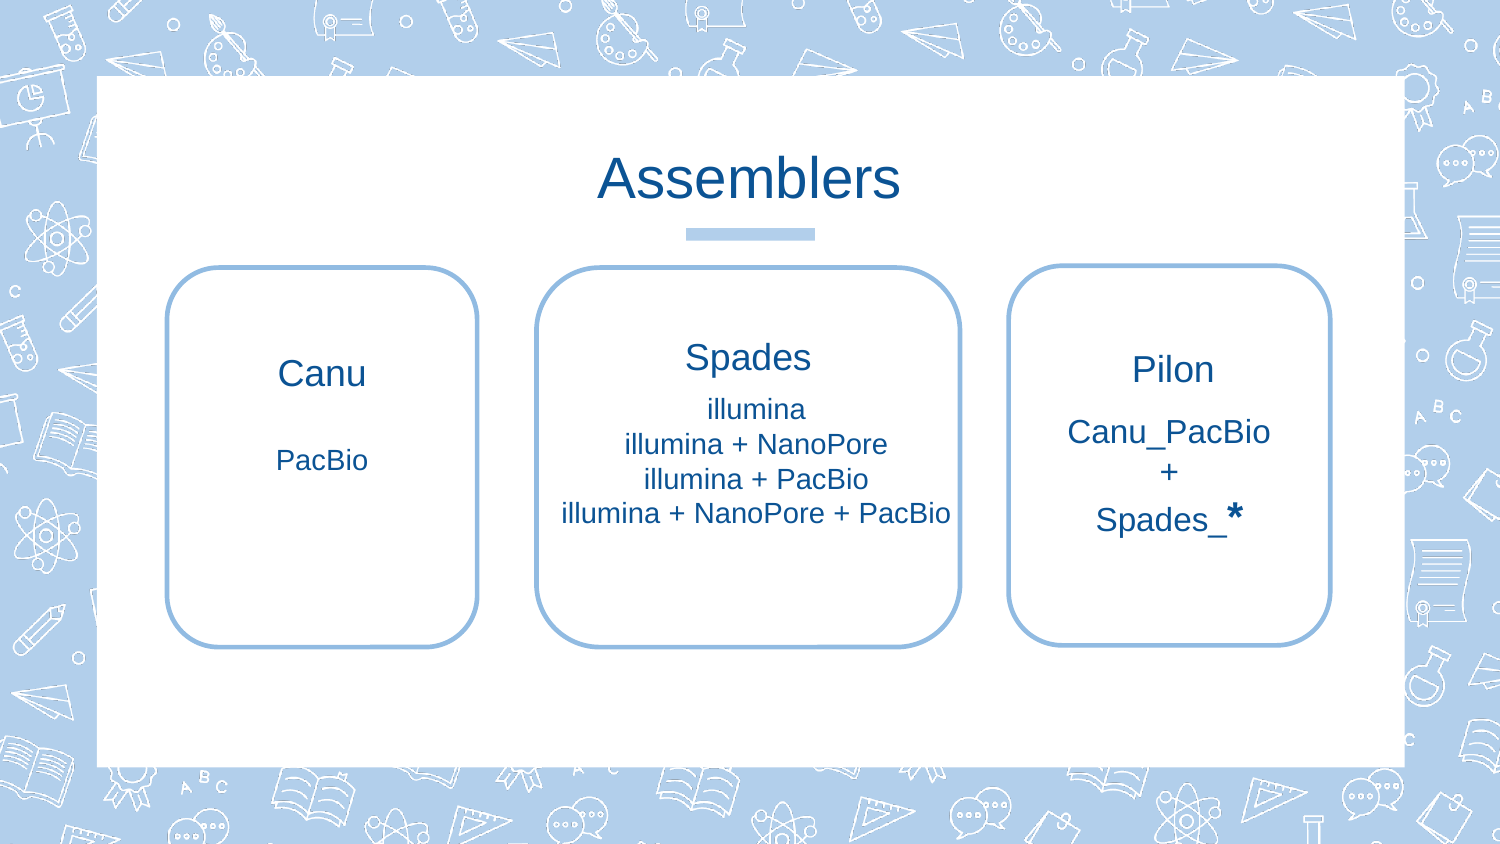

# Assemblers

Spades
Pilon
Canu
PacBio
illumina
illumina + NanoPore
illumina + PacBio
illumina + NanoPore + PacBio
Canu_PacBio
+
Spades_*